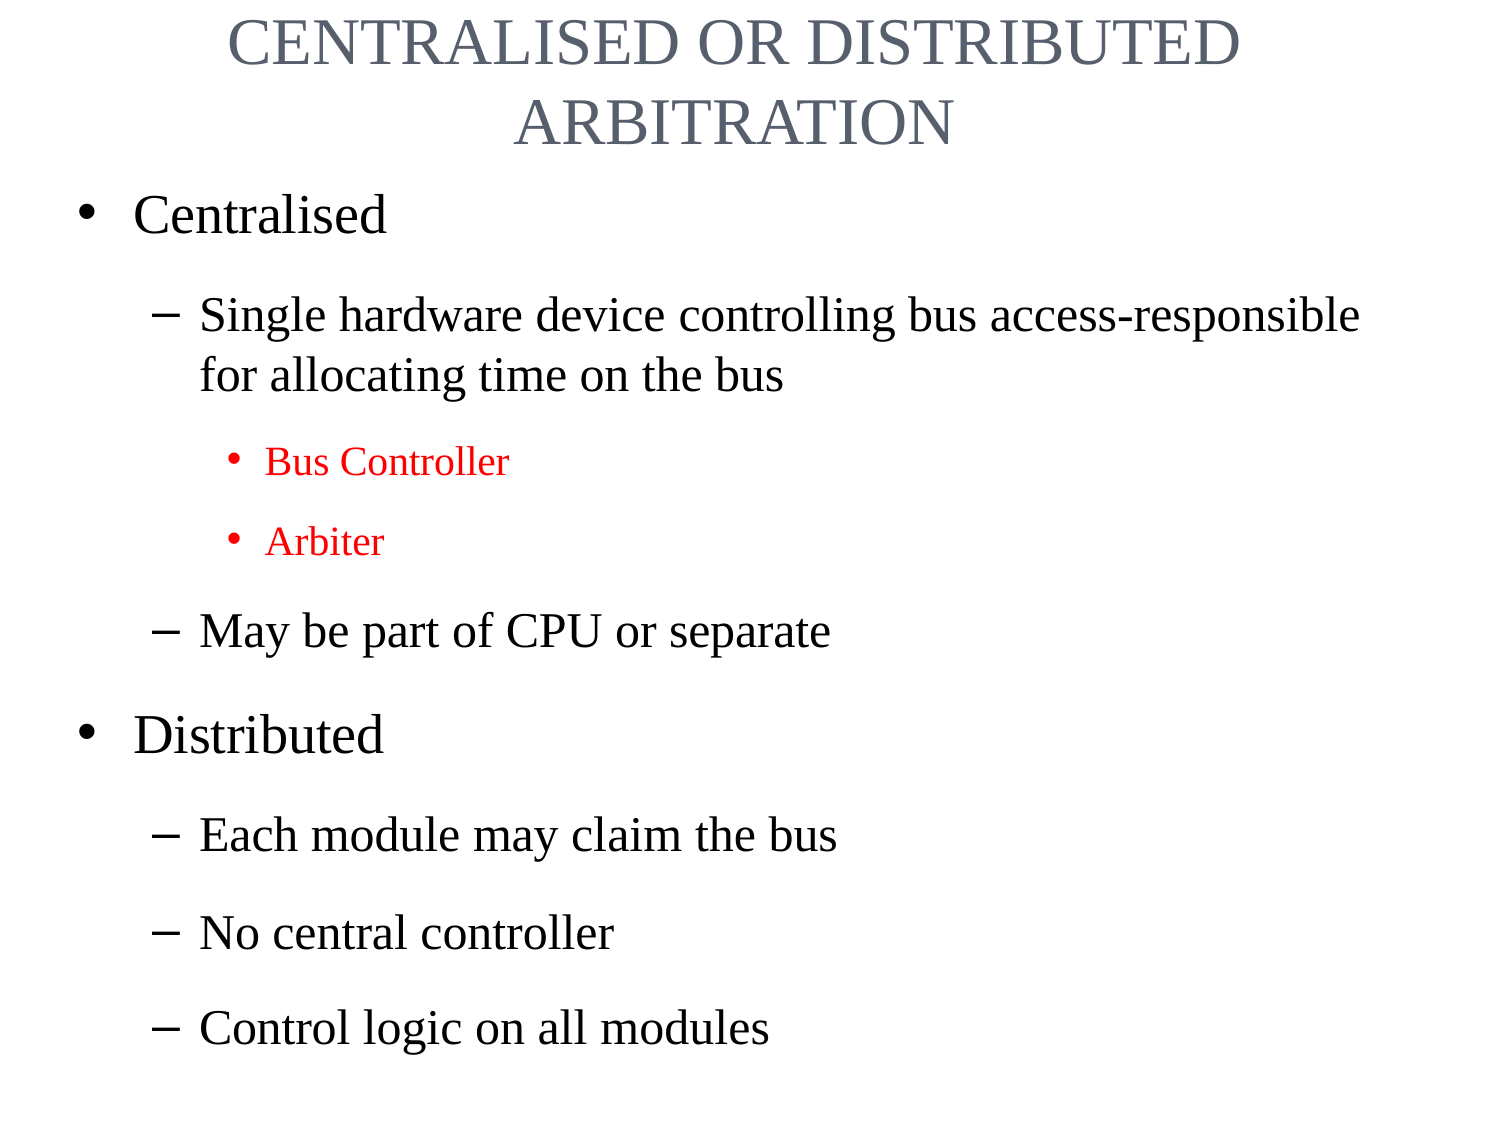

# Centralised or Distributed Arbitration
Centralised
Single hardware device controlling bus access-responsible for allocating time on the bus
Bus Controller
Arbiter
May be part of CPU or separate
Distributed
Each module may claim the bus
No central controller
Control logic on all modules